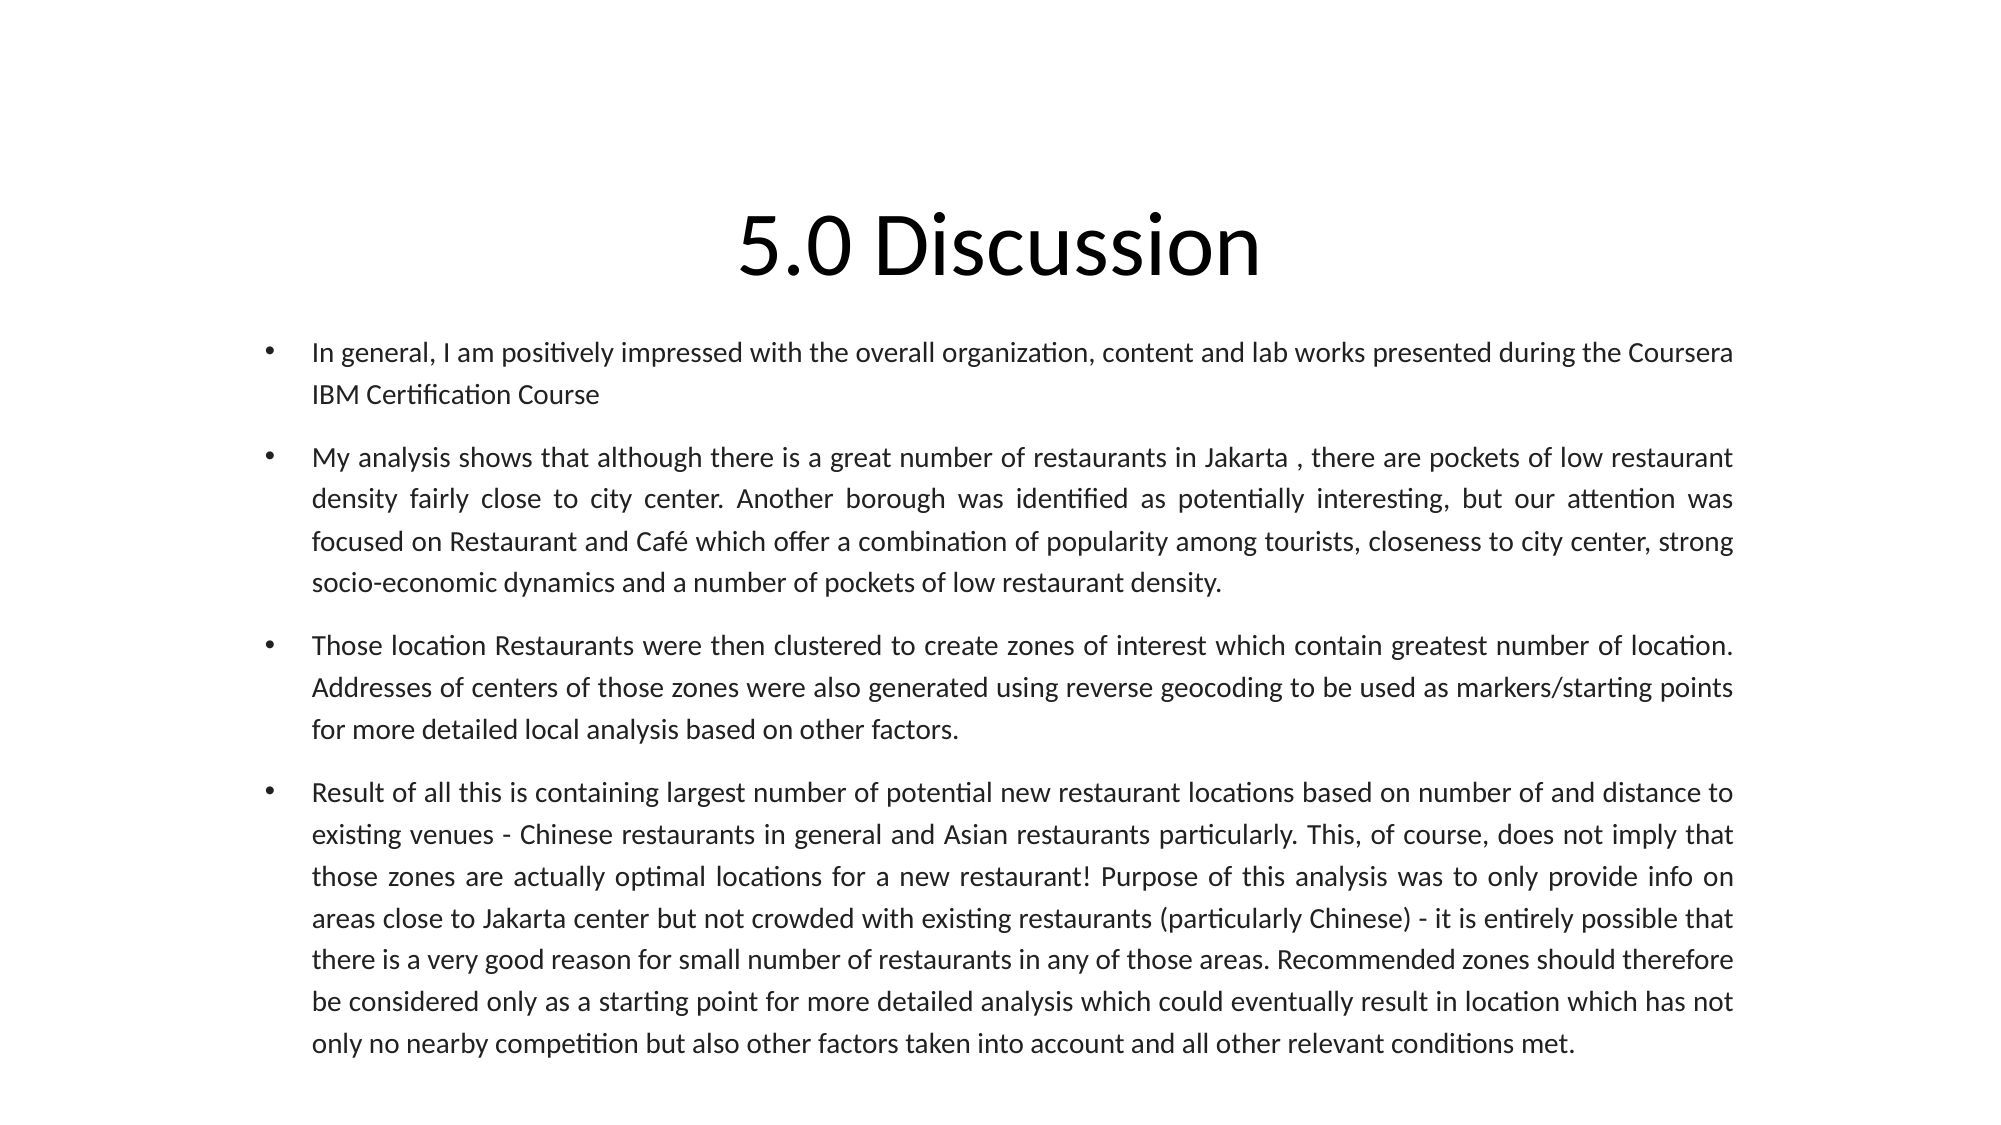

# 5.0 Discussion
In general, I am positively impressed with the overall organization, content and lab works presented during the Coursera IBM Certification Course
My analysis shows that although there is a great number of restaurants in Jakarta , there are pockets of low restaurant density fairly close to city center. Another borough was identified as potentially interesting, but our attention was focused on Restaurant and Café which offer a combination of popularity among tourists, closeness to city center, strong socio-economic dynamics and a number of pockets of low restaurant density.
Those location Restaurants were then clustered to create zones of interest which contain greatest number of location. Addresses of centers of those zones were also generated using reverse geocoding to be used as markers/starting points for more detailed local analysis based on other factors.
Result of all this is containing largest number of potential new restaurant locations based on number of and distance to existing venues - Chinese restaurants in general and Asian restaurants particularly. This, of course, does not imply that those zones are actually optimal locations for a new restaurant! Purpose of this analysis was to only provide info on areas close to Jakarta center but not crowded with existing restaurants (particularly Chinese) - it is entirely possible that there is a very good reason for small number of restaurants in any of those areas. Recommended zones should therefore be considered only as a starting point for more detailed analysis which could eventually result in location which has not only no nearby competition but also other factors taken into account and all other relevant conditions met.